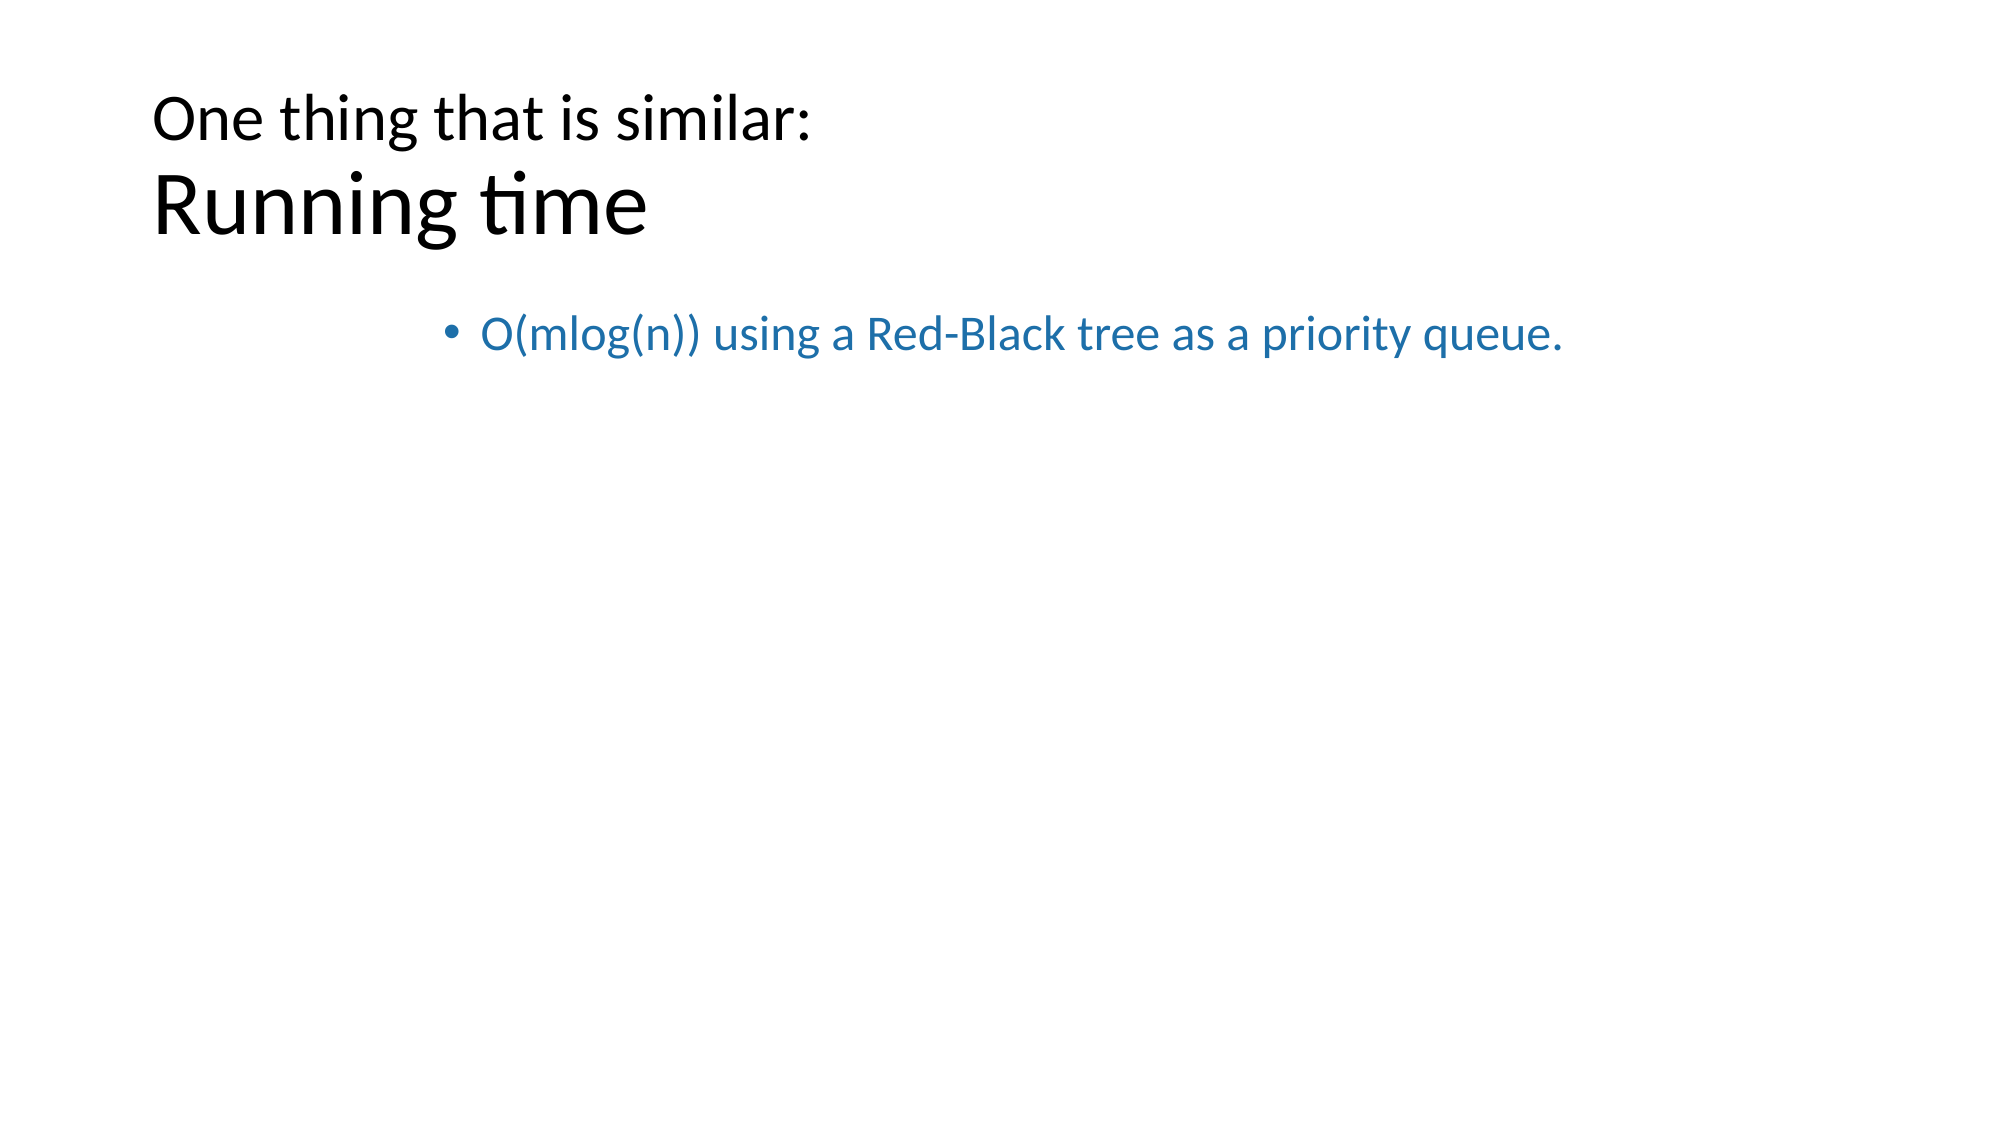

# One thing that is similar: Running time
O(mlog(n)) using a Red-Black tree as a priority queue.